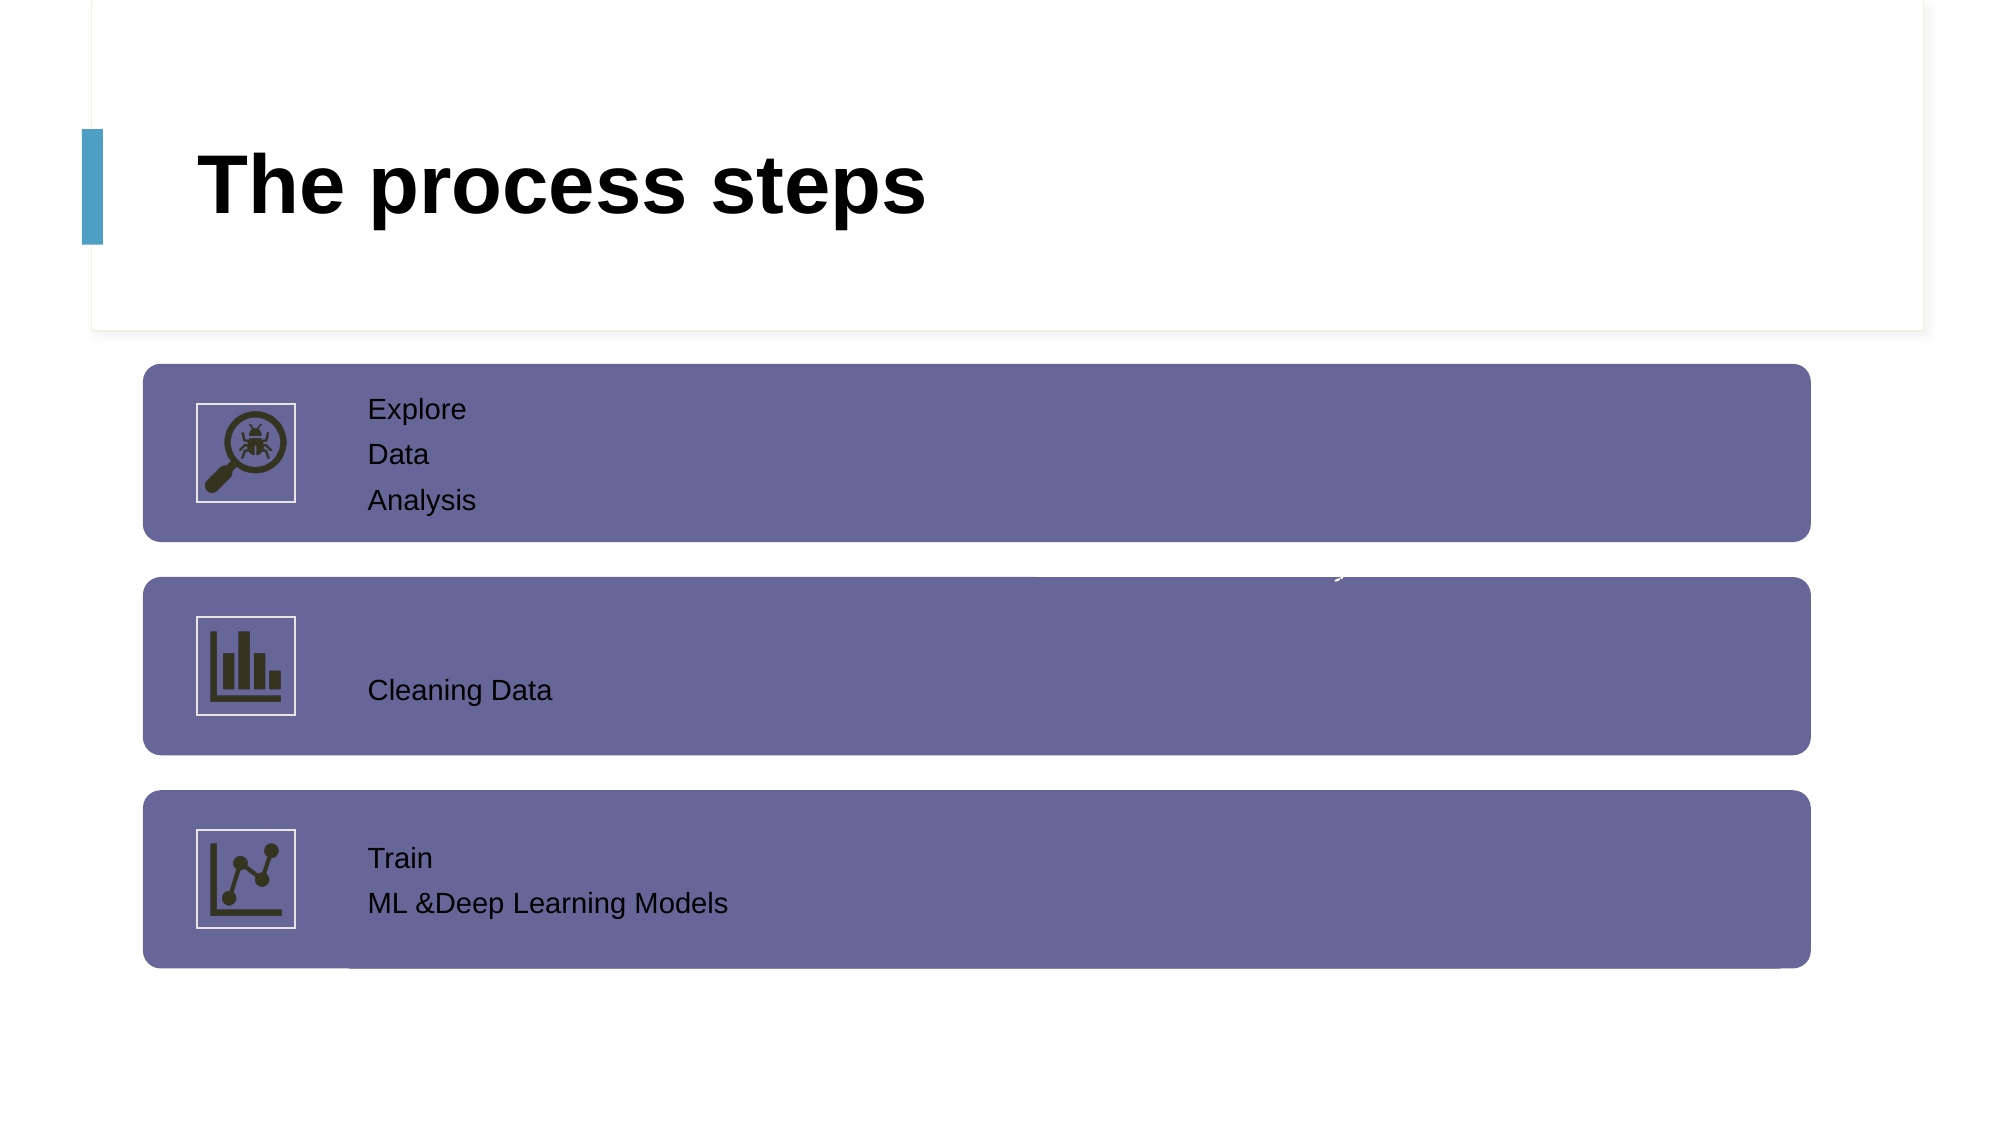

# The process steps

Explore
Data
Analysis

Cleaning Data

Train
ML &Deep Learning Models